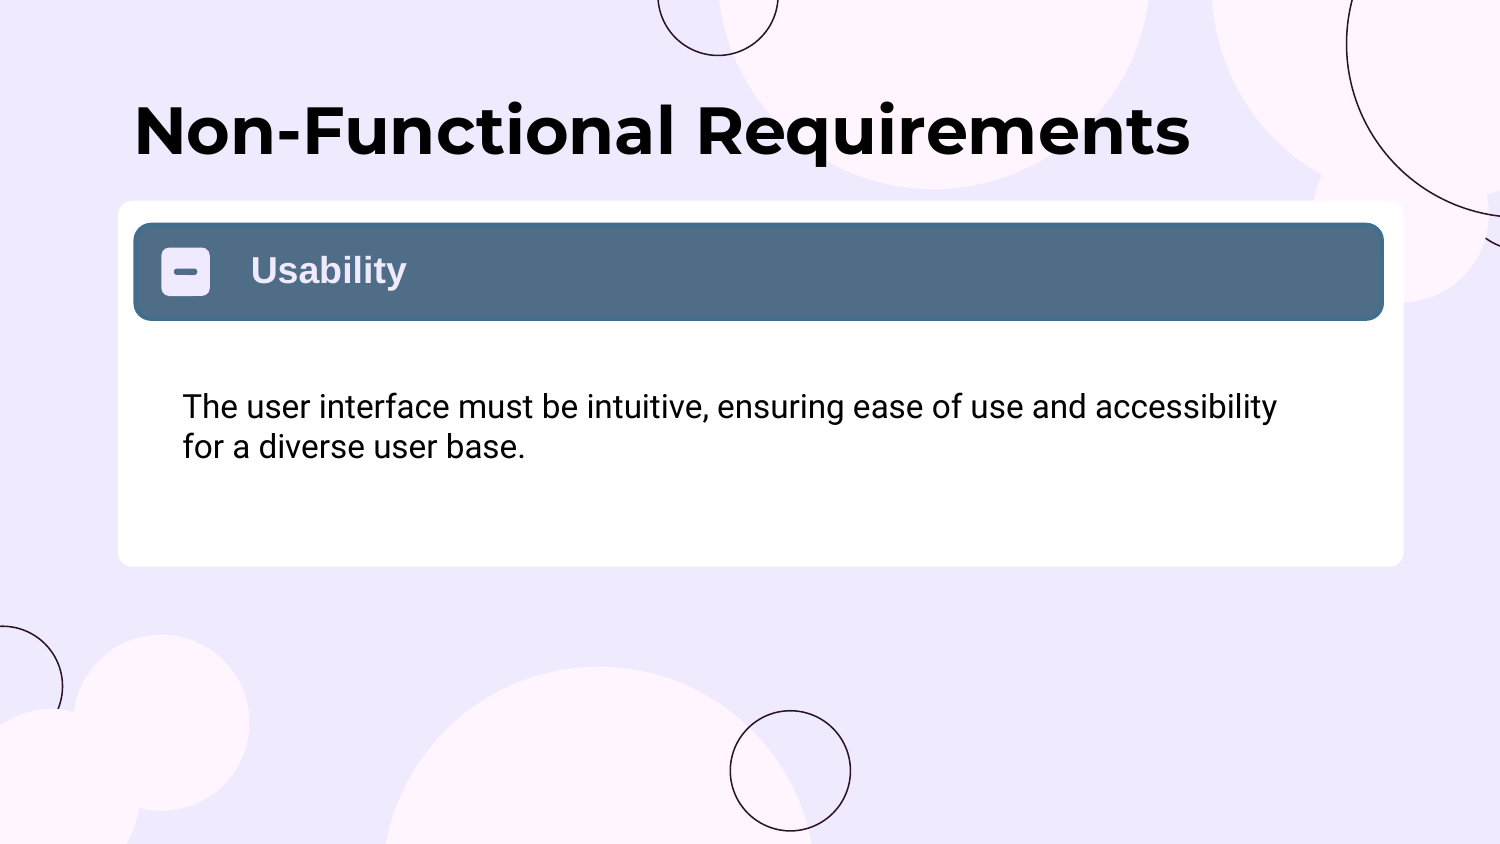

# Non-Functional Requirements

Usability

The user interface must be intuitive, ensuring ease of use and accessibility for a diverse user base.